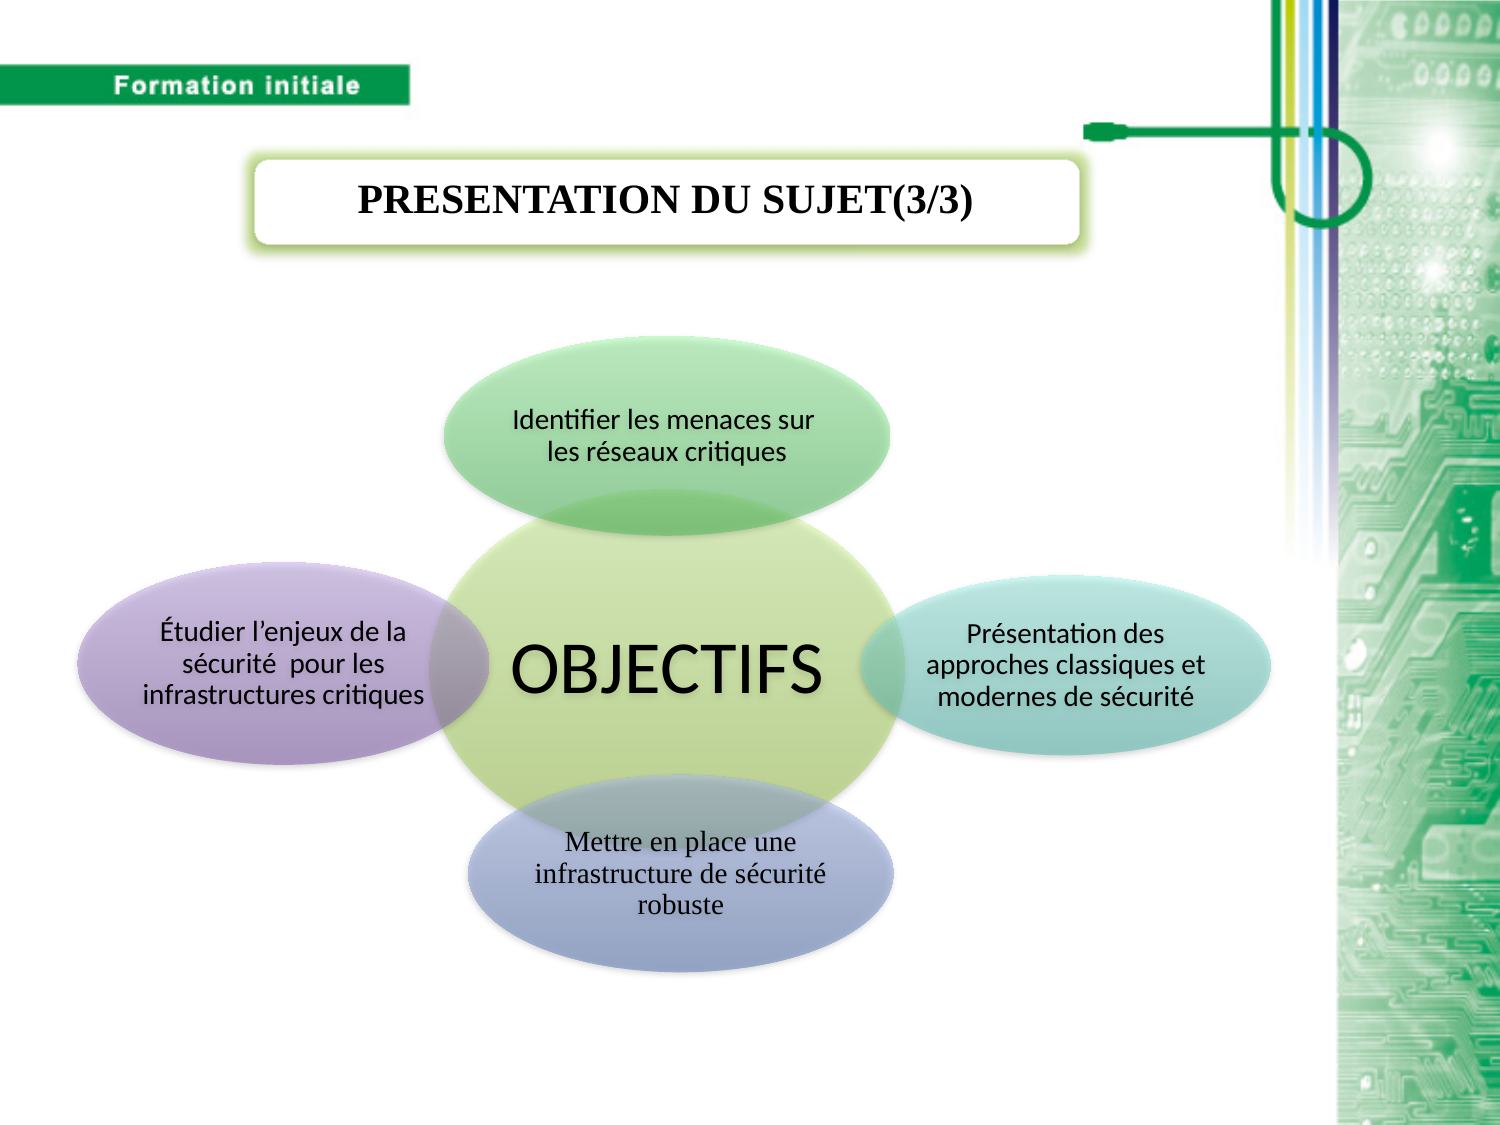

PRESENTATION DU SUJET(3/3)

OBJECTIFS
Identifier les menaces sur  les réseaux critiques
Présentation des approches classiques et modernes de sécurité
Mettre en place une infrastructure de sécurité robuste
Étudier l’enjeux de la sécurité  pour les infrastructures critiques